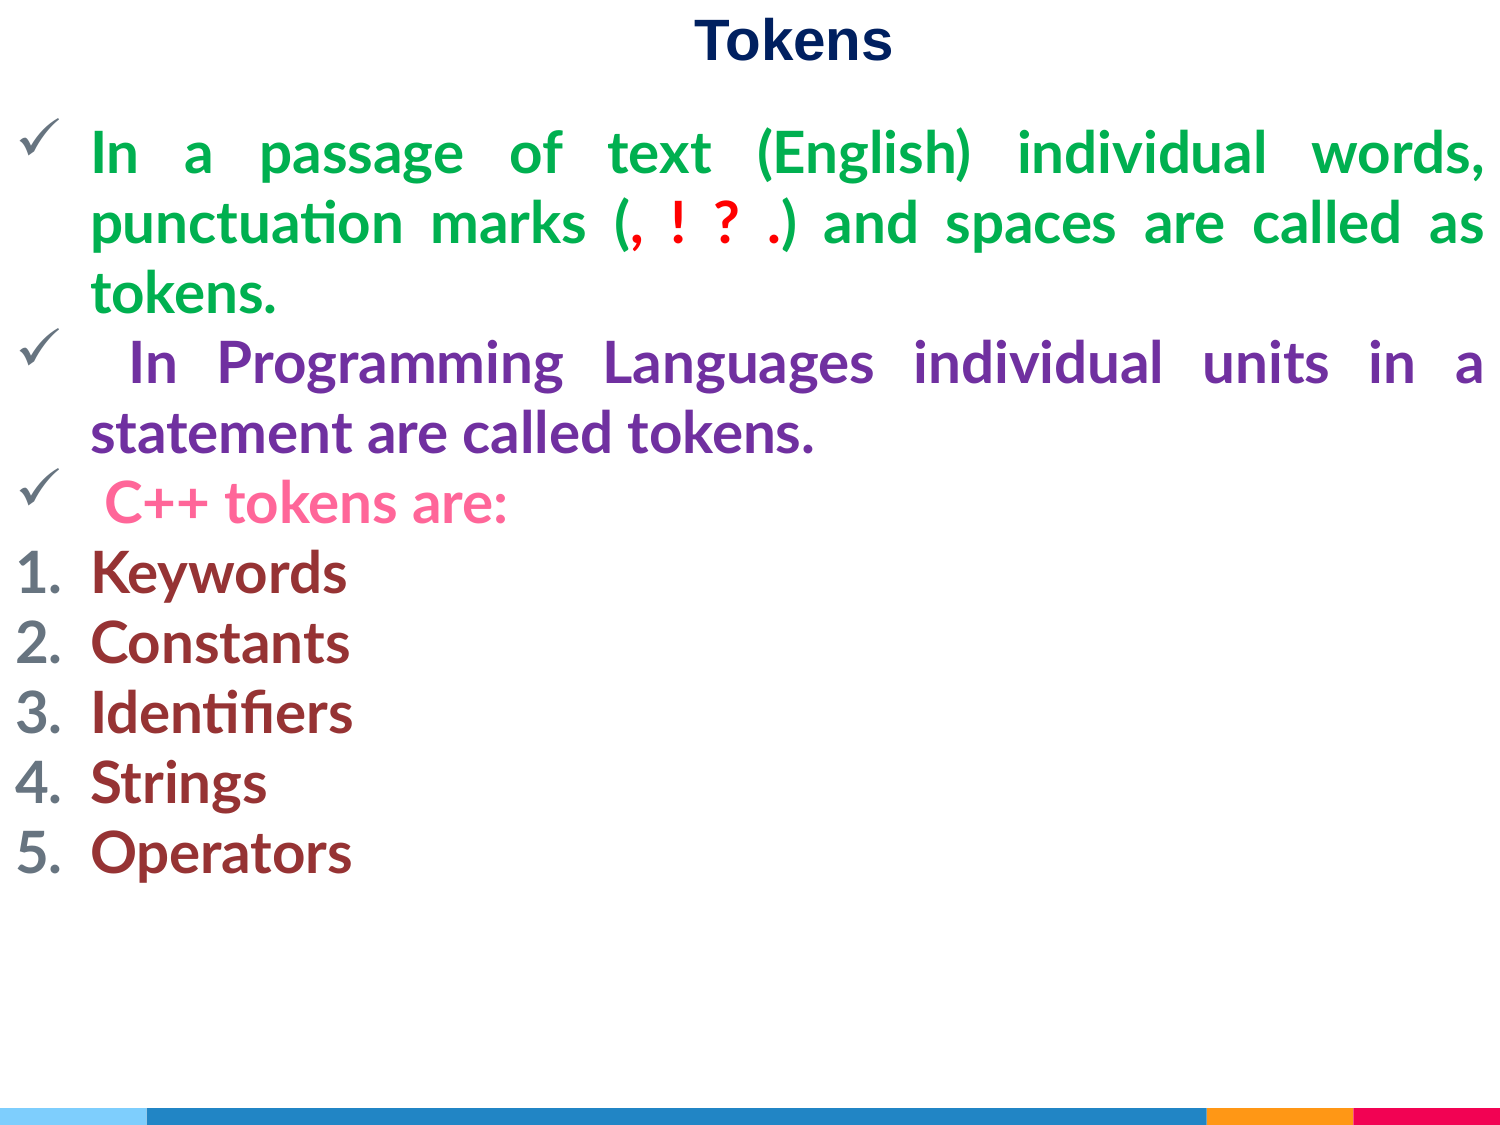

# Tokens
In a passage of text (English) individual words, punctuation marks (, ! ? .) and spaces are called as tokens.
 In Programming Languages individual units in a statement are called tokens.
 C++ tokens are:
Keywords
Constants
Identifiers
Strings
Operators